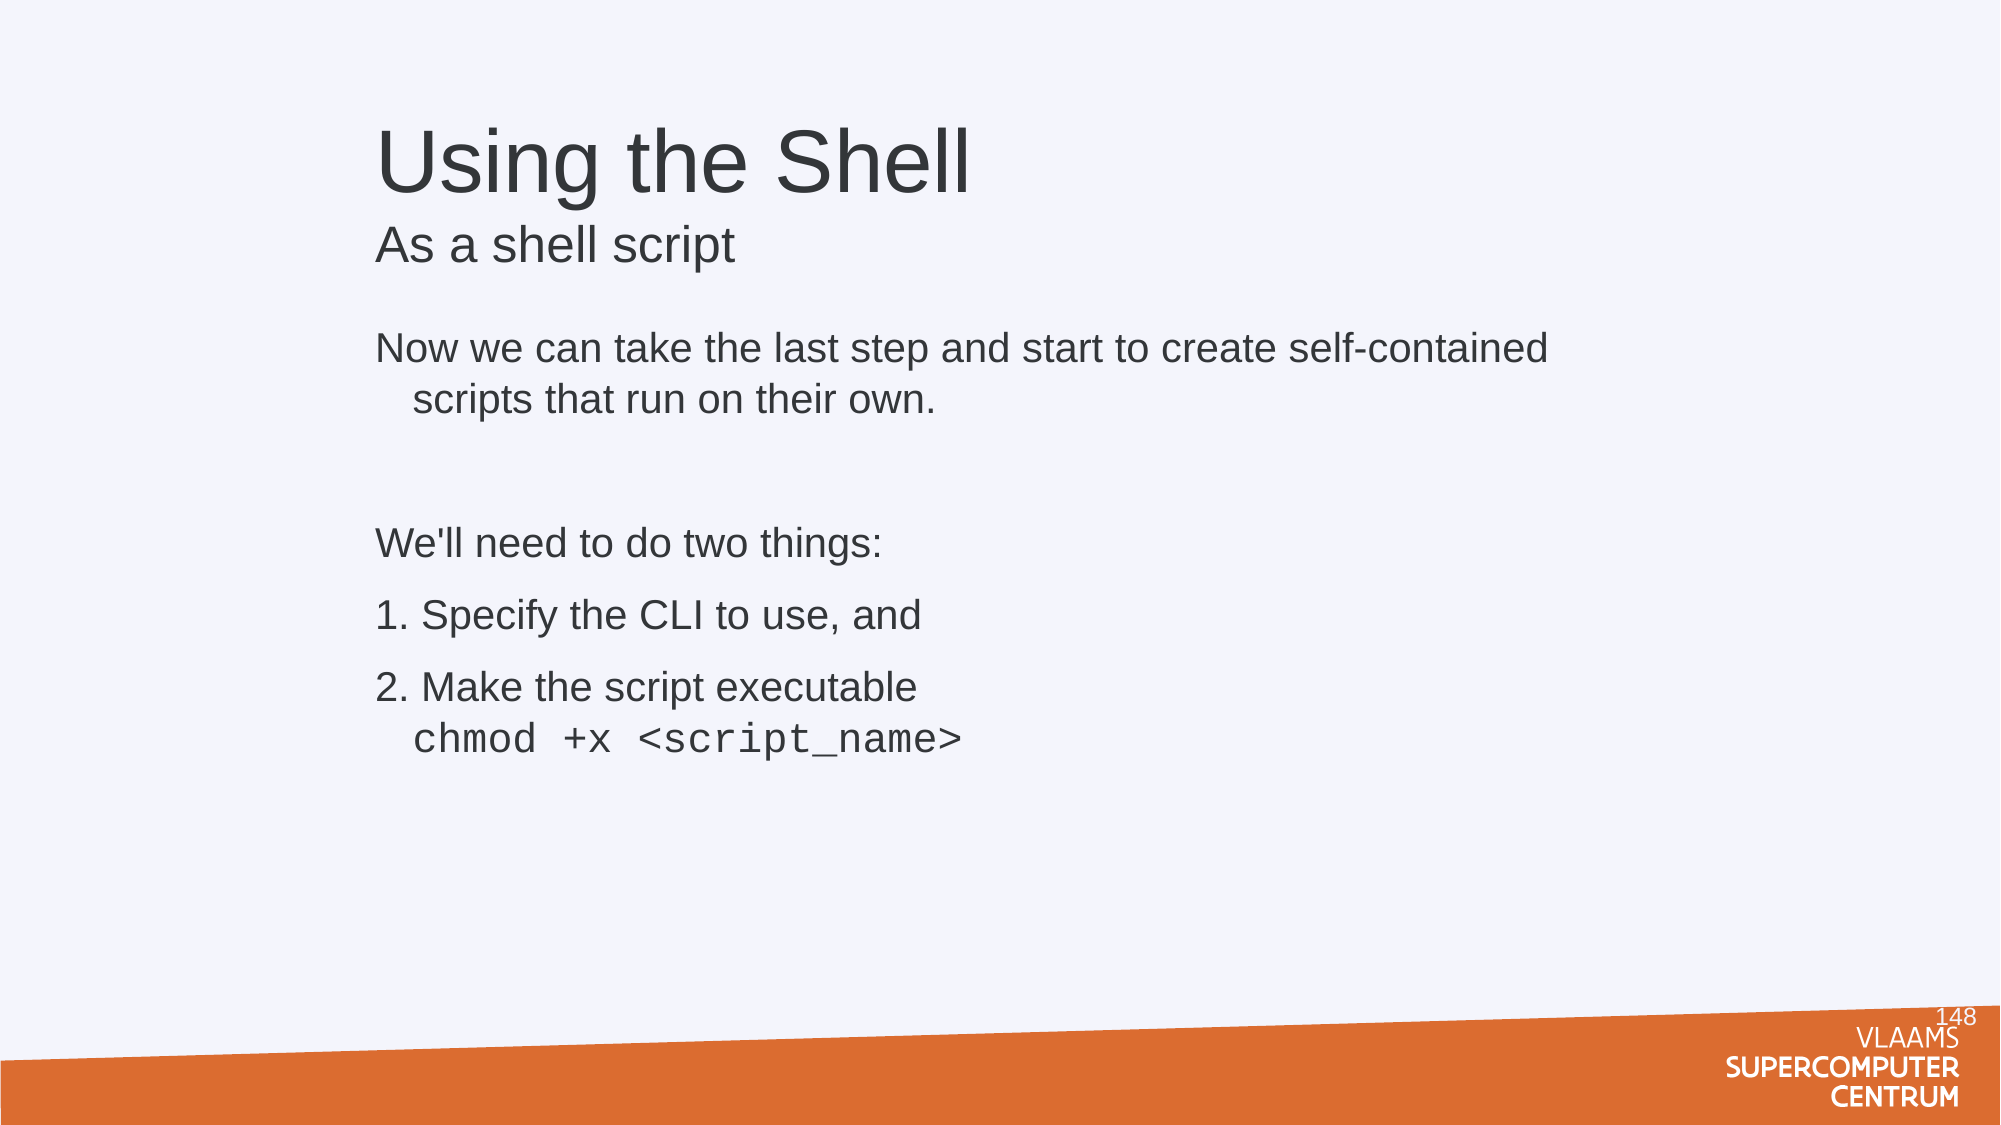

# Using the Shell As a shell script
Now we can take the last step and start to create self-contained scripts that run on their own.

We'll need to do two things:
1. Specify the CLI to use, and
2. Make the script executable
chmod +x <script_name>
148